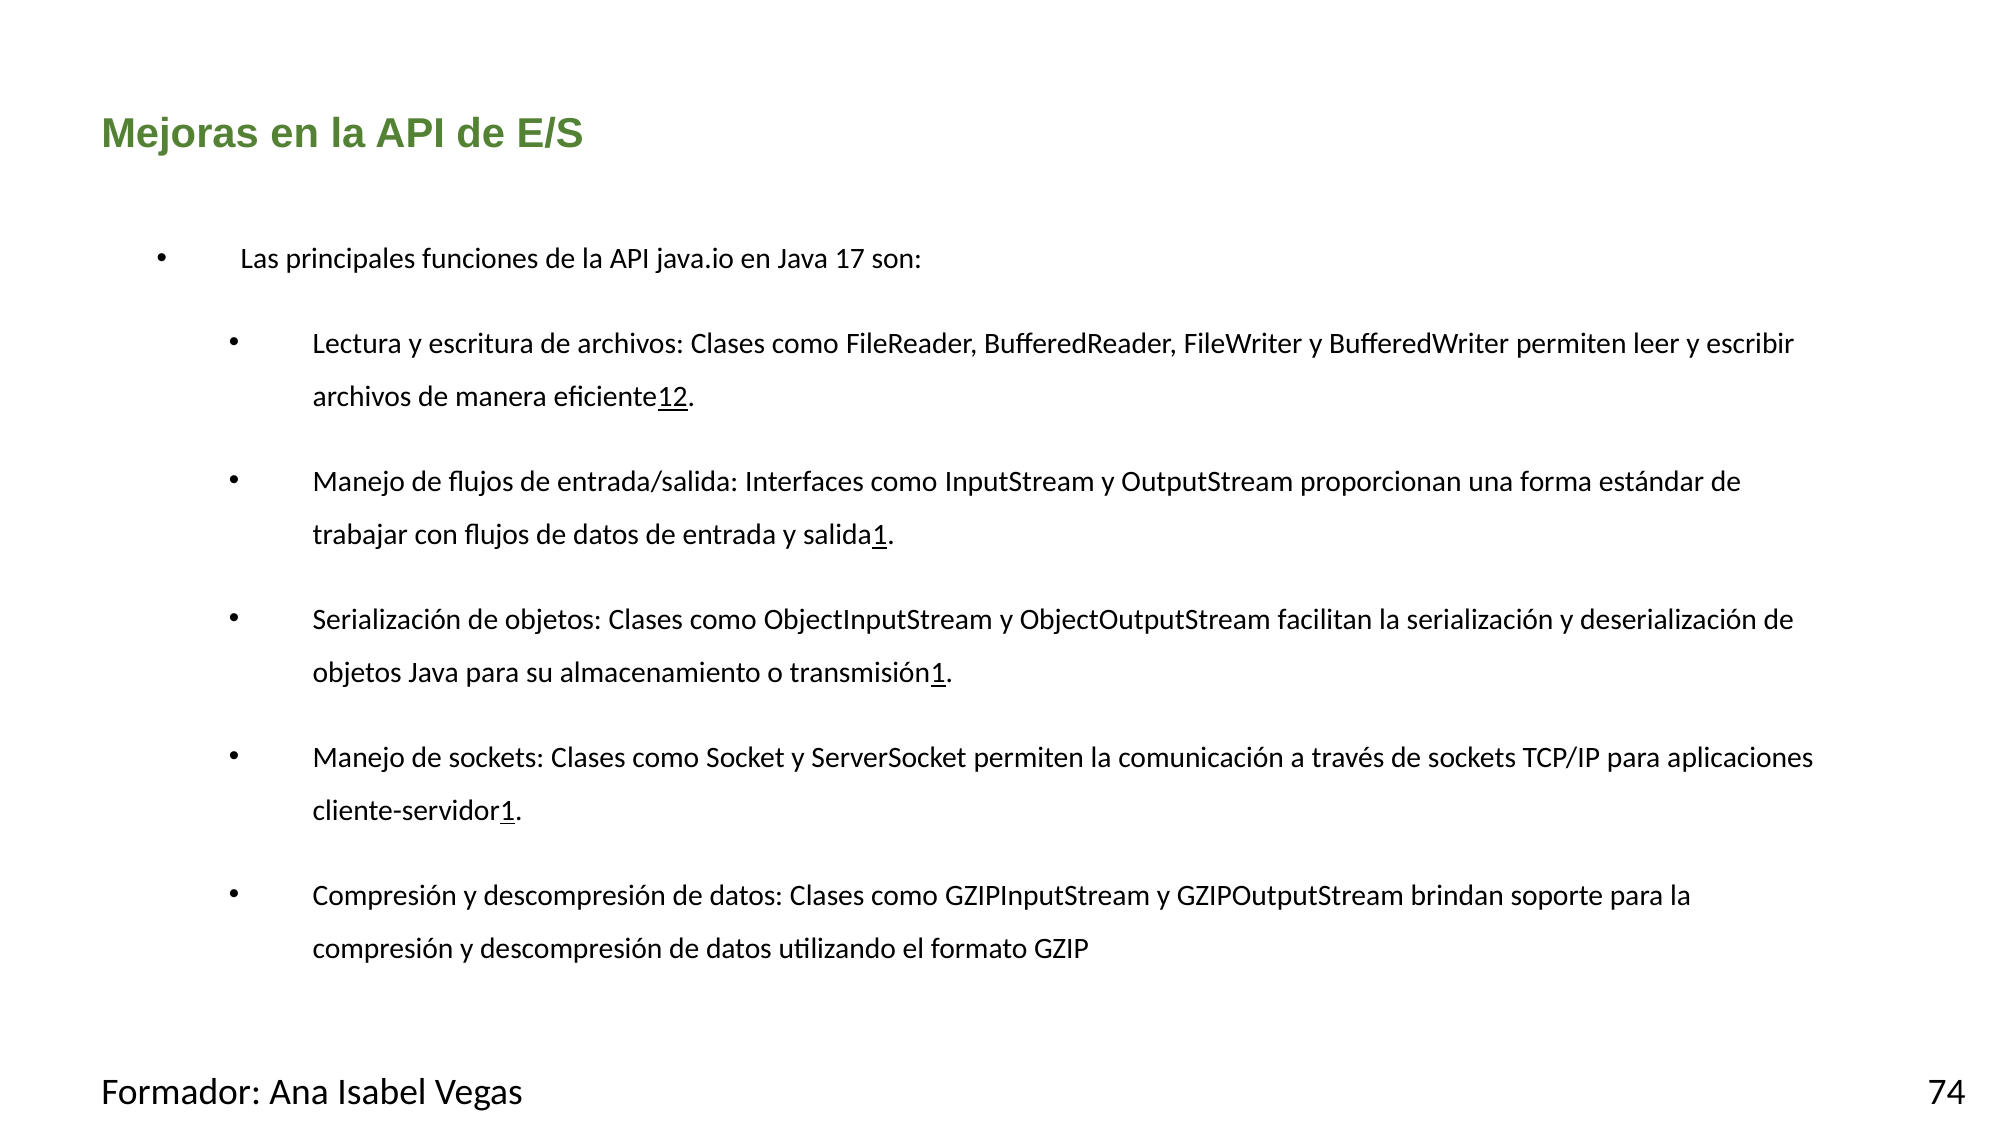

# Mejoras en la API de E/S
Las principales funciones de la API java.io en Java 17 son:
Lectura y escritura de archivos: Clases como FileReader, BufferedReader, FileWriter y BufferedWriter permiten leer y escribir archivos de manera eficiente12.
Manejo de flujos de entrada/salida: Interfaces como InputStream y OutputStream proporcionan una forma estándar de trabajar con flujos de datos de entrada y salida1.
Serialización de objetos: Clases como ObjectInputStream y ObjectOutputStream facilitan la serialización y deserialización de objetos Java para su almacenamiento o transmisión1.
Manejo de sockets: Clases como Socket y ServerSocket permiten la comunicación a través de sockets TCP/IP para aplicaciones cliente-servidor1.
Compresión y descompresión de datos: Clases como GZIPInputStream y GZIPOutputStream brindan soporte para la compresión y descompresión de datos utilizando el formato GZIP
Formador: Ana Isabel Vegas
74